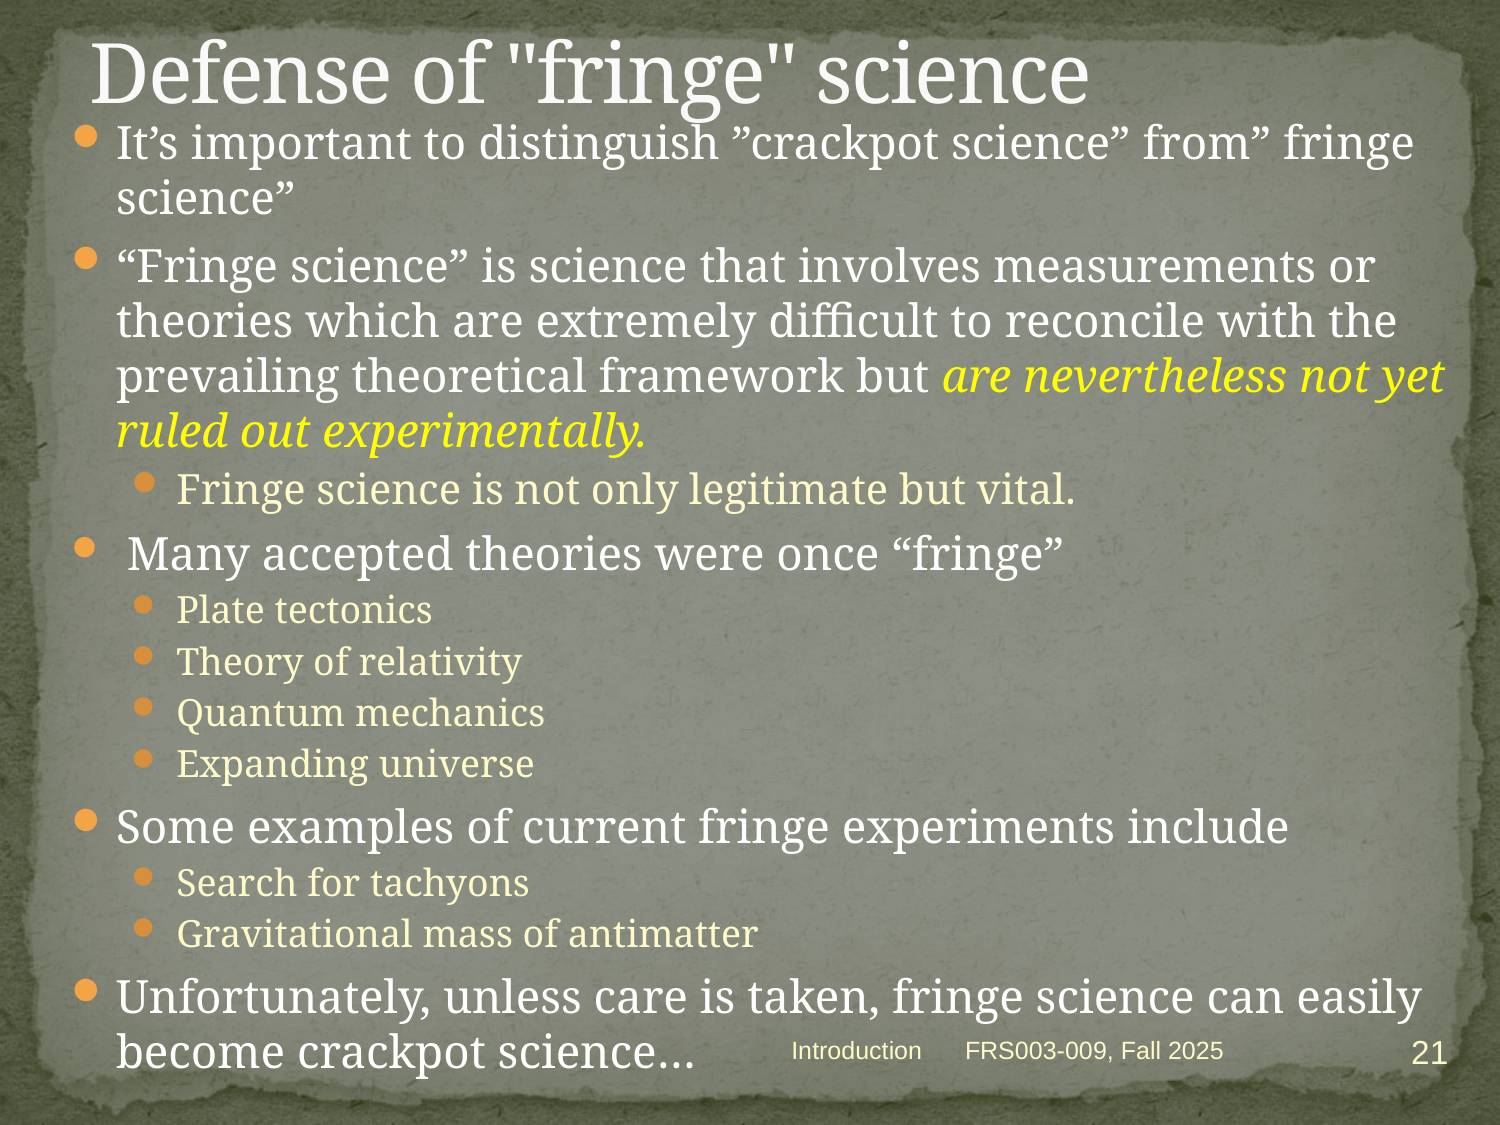

# Defense of "fringe" science
It’s important to distinguish ”crackpot science” from” fringe science”
“Fringe science” is science that involves measurements or theories which are extremely difficult to reconcile with the prevailing theoretical framework but are nevertheless not yet ruled out experimentally.
Fringe science is not only legitimate but vital.
 Many accepted theories were once “fringe”
Plate tectonics
Theory of relativity
Quantum mechanics
Expanding universe
Some examples of current fringe experiments include
Search for tachyons
Gravitational mass of antimatter
Unfortunately, unless care is taken, fringe science can easily become crackpot science…
21
Introduction
FRS003-009, Fall 2025